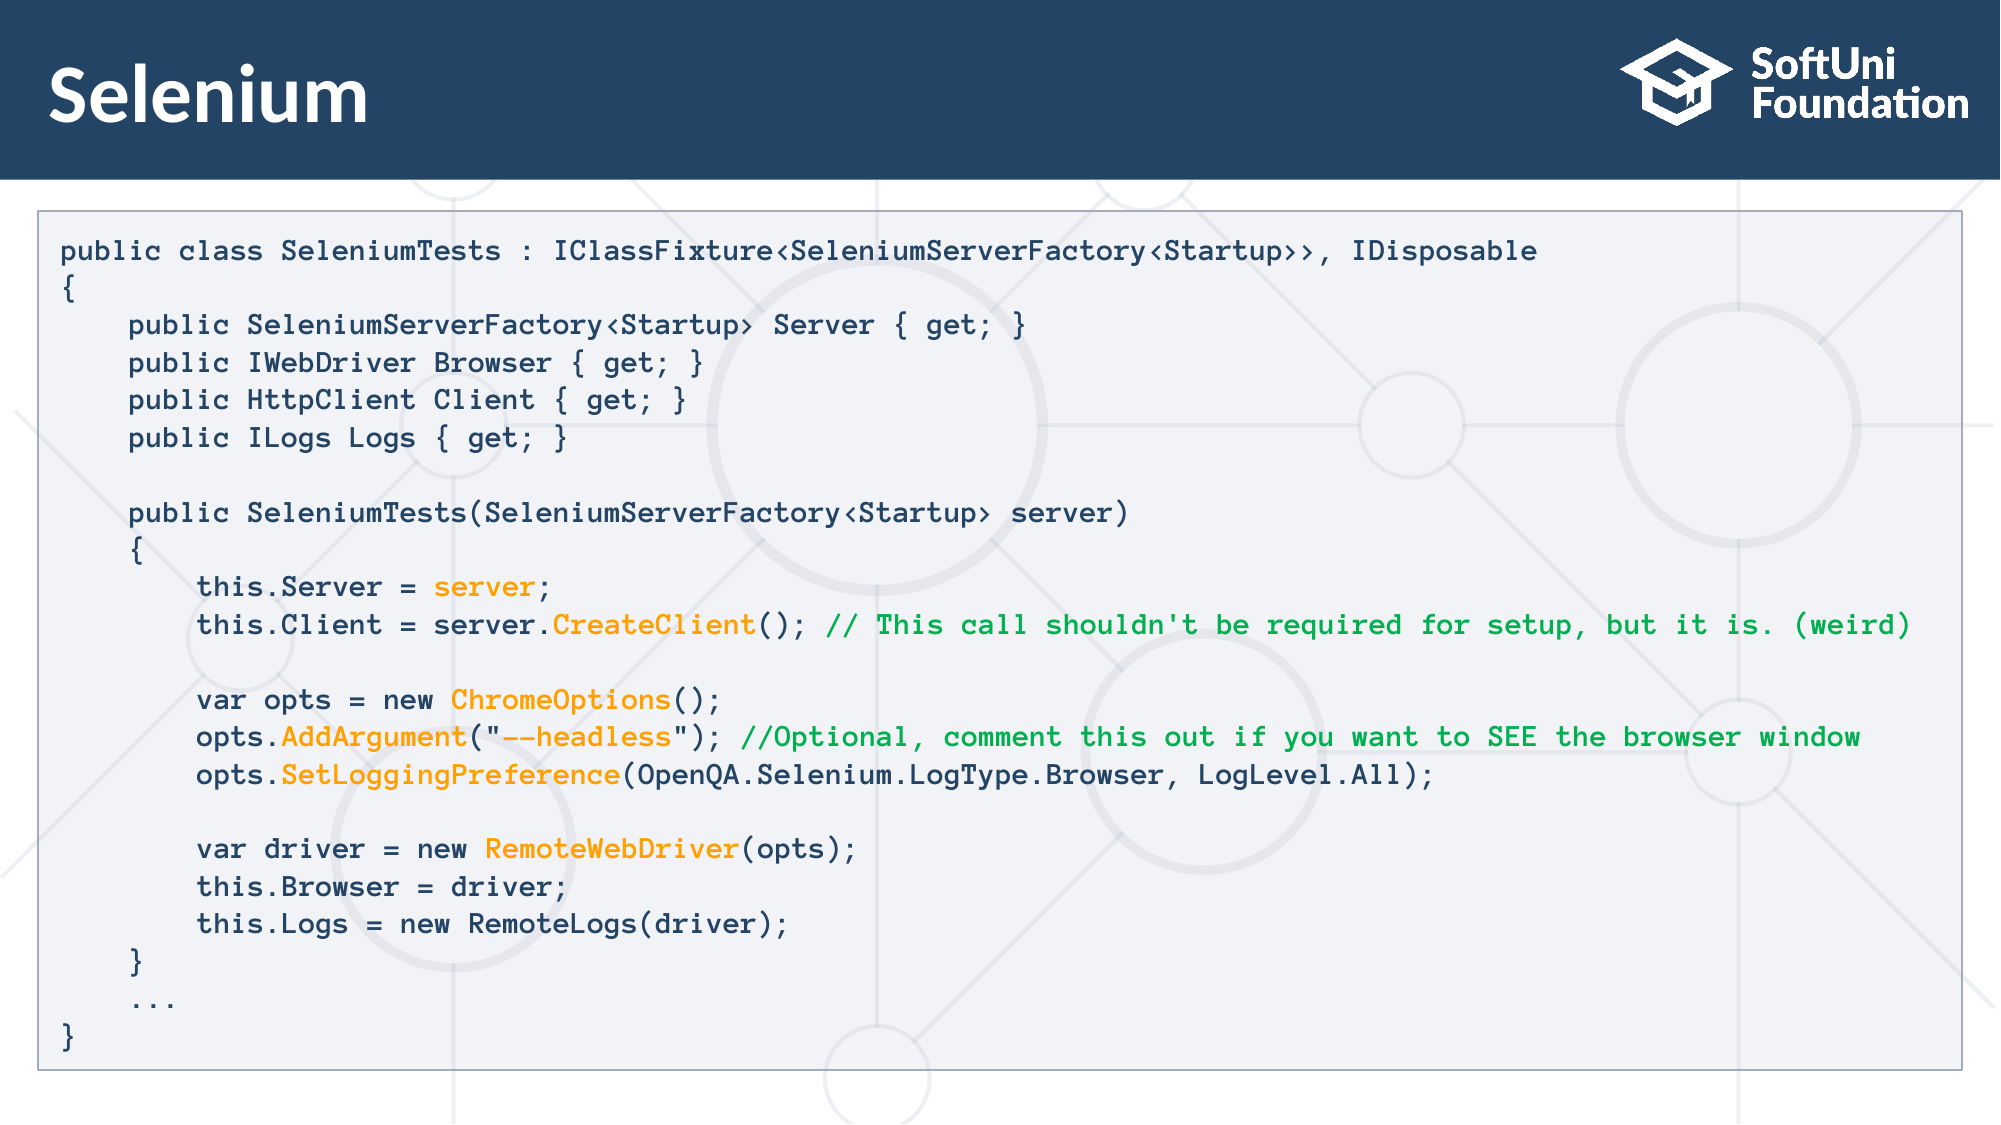

# Selenium
public class SeleniumTests : IClassFixture<SeleniumServerFactory<Startup>>, IDisposable
{
    public SeleniumServerFactory<Startup> Server { get; }
    public IWebDriver Browser { get; }
    public HttpClient Client { get; }
    public ILogs Logs { get; }

    public SeleniumTests(SeleniumServerFactory<Startup> server)
    {
        this.Server = server;
        this.Client = server.CreateClient(); // This call shouldn't be required for setup, but it is. (weird)

        var opts = new ChromeOptions();
        opts.AddArgument("--headless"); //Optional, comment this out if you want to SEE the browser window
        opts.SetLoggingPreference(OpenQA.Selenium.LogType.Browser, LogLevel.All);

        var driver = new RemoteWebDriver(opts);
        this.Browser = driver;
        this.Logs = new RemoteLogs(driver);
    }
    ...
}